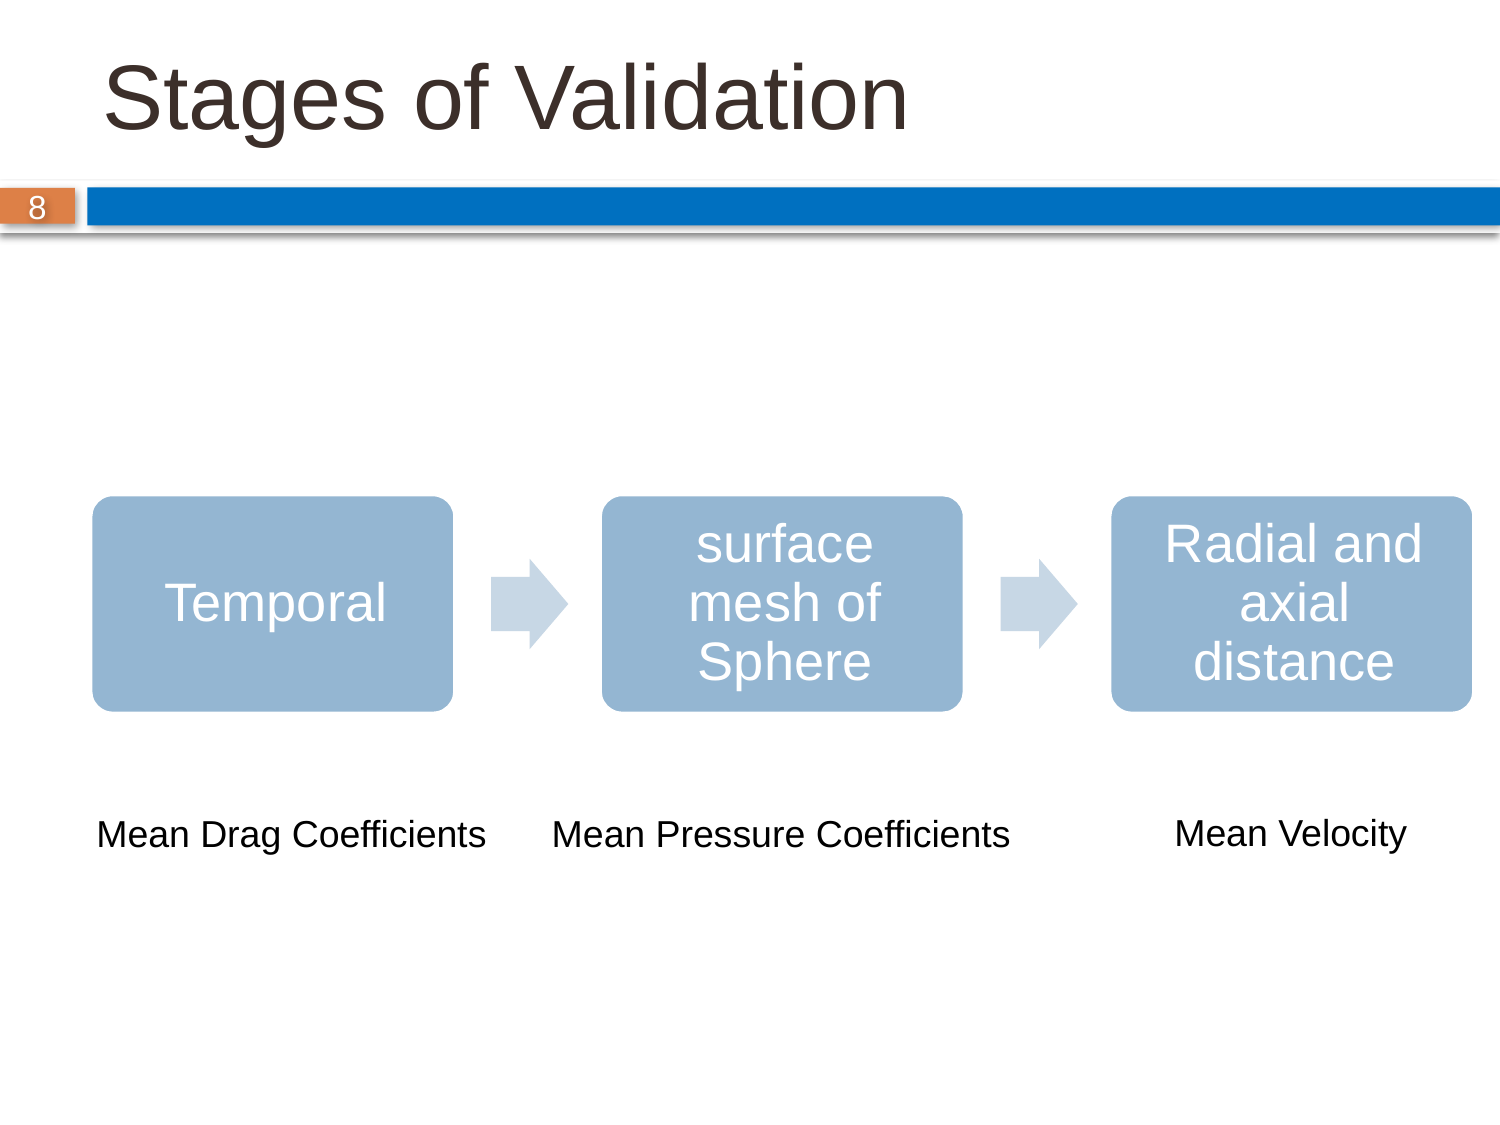

# Stages of Validation
8
Temporal

surface mesh of Sphere

Radial and axial distance
Mean Velocity
Mean Drag Coefficients
Mean Pressure Coefficients